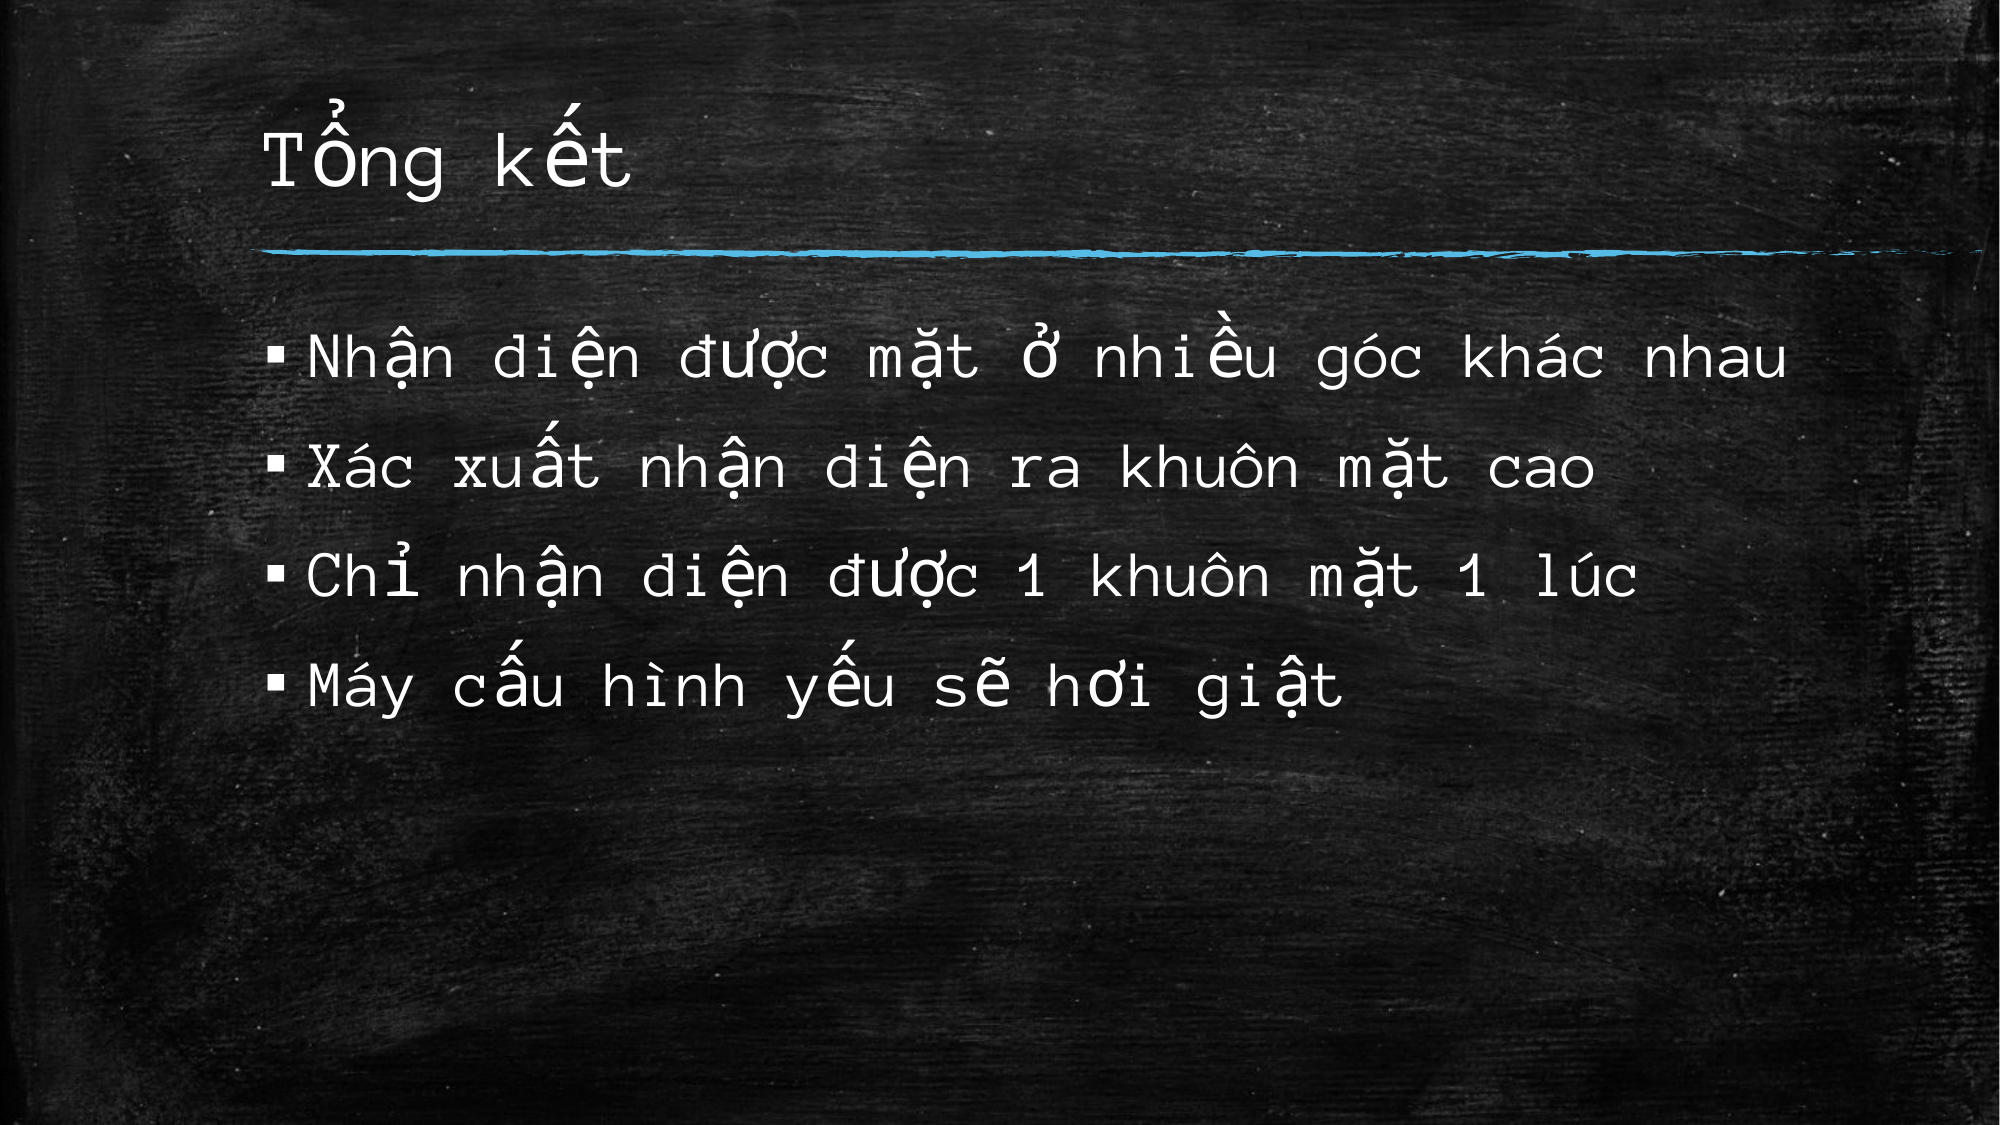

# Tổng kết
Nhận diện được mặt ở nhiều góc khác nhau
Xác xuất nhận diện ra khuôn mặt cao
Chỉ nhận diện được 1 khuôn mặt 1 lúc
Máy cấu hình yếu sẽ hơi giật